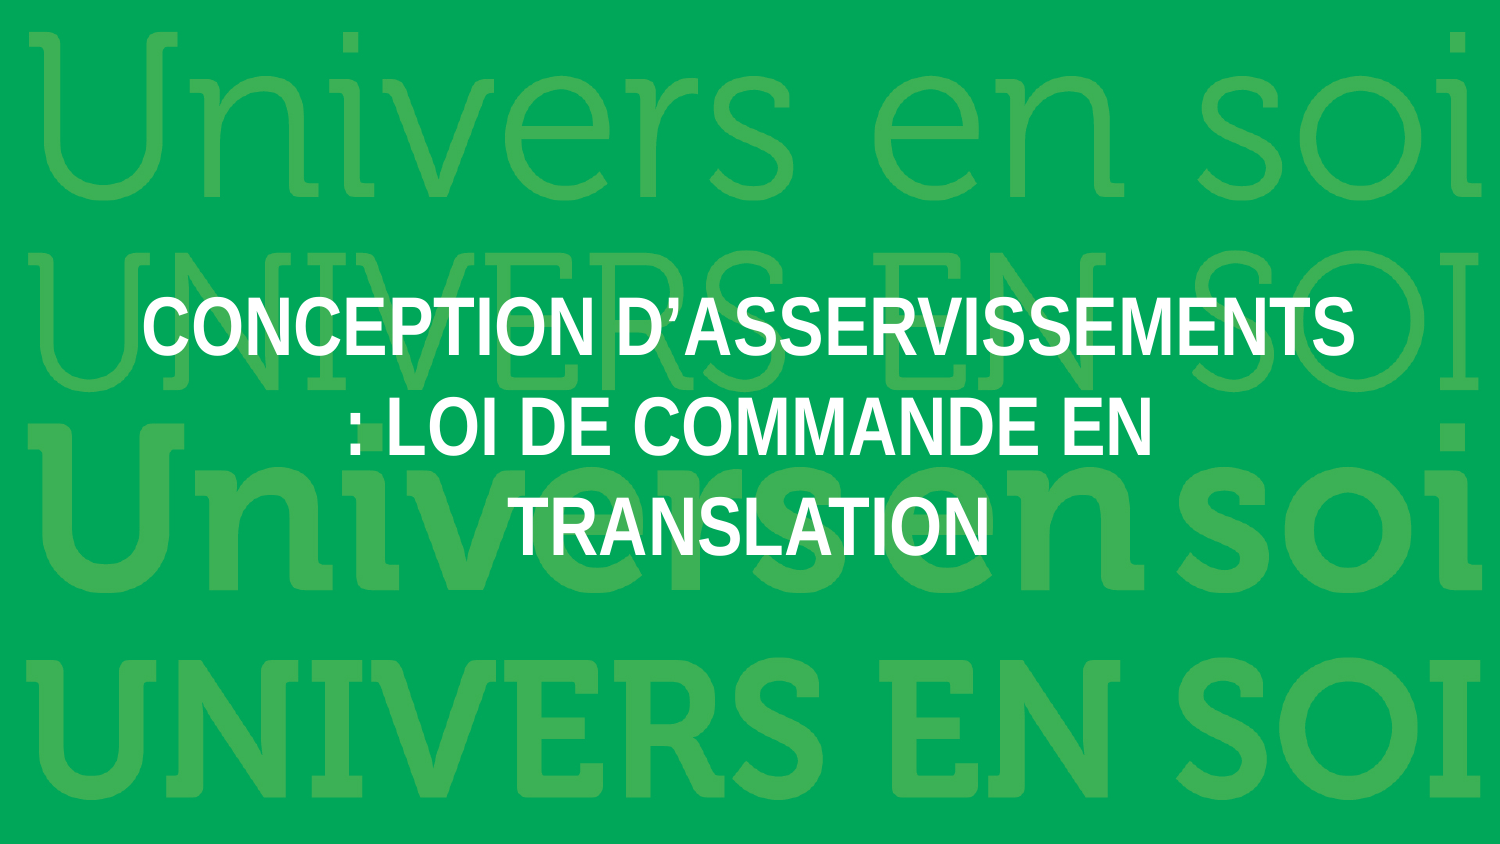

# Conception d’asservissements : loi de commande en translation